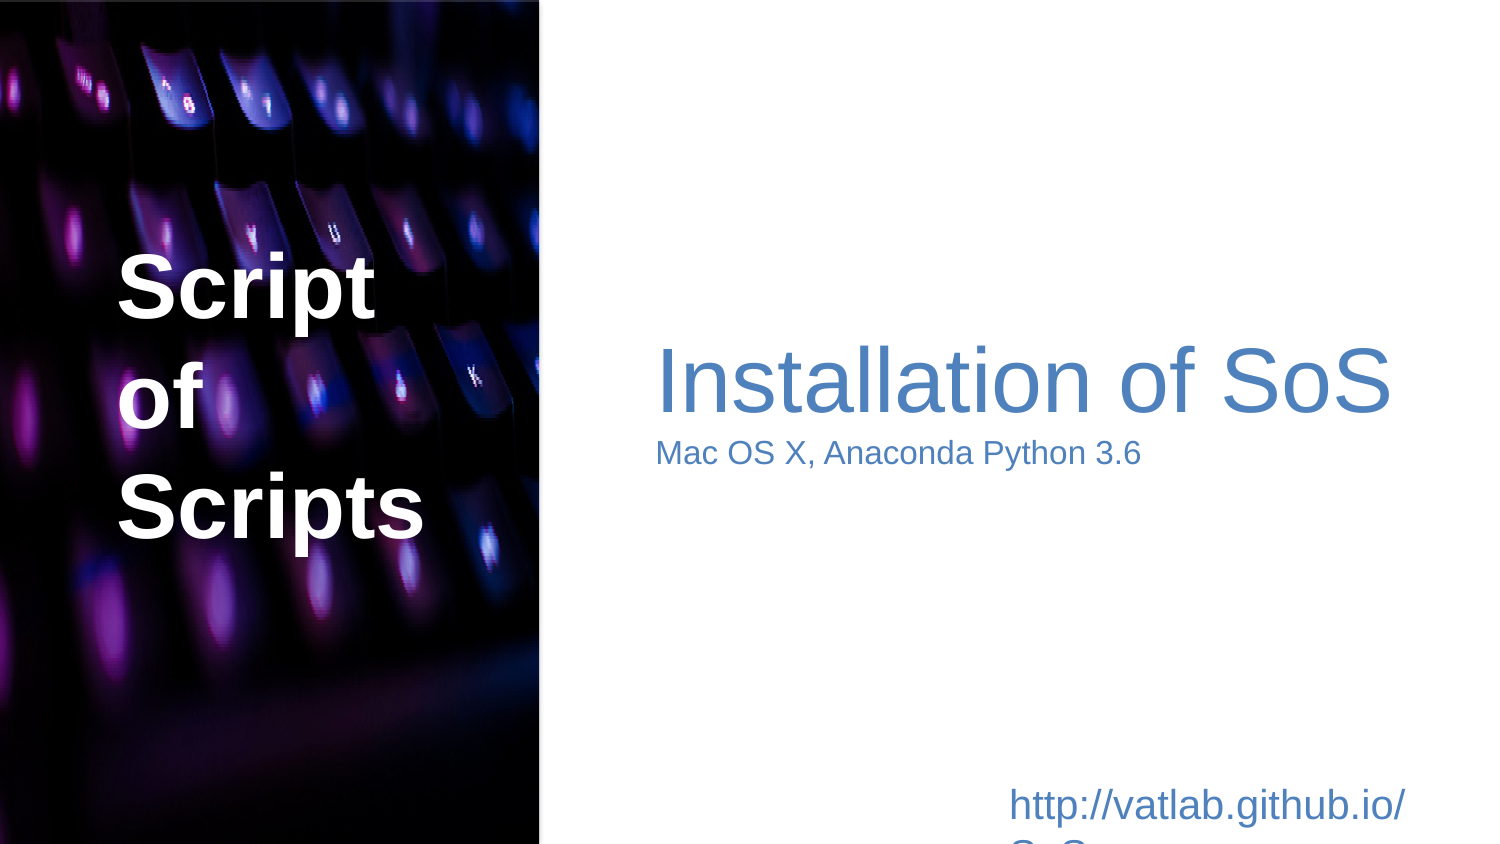

Script
of
Scripts
Installation of SoS
Mac OS X, Anaconda Python 3.6
http://vatlab.github.io/SoS